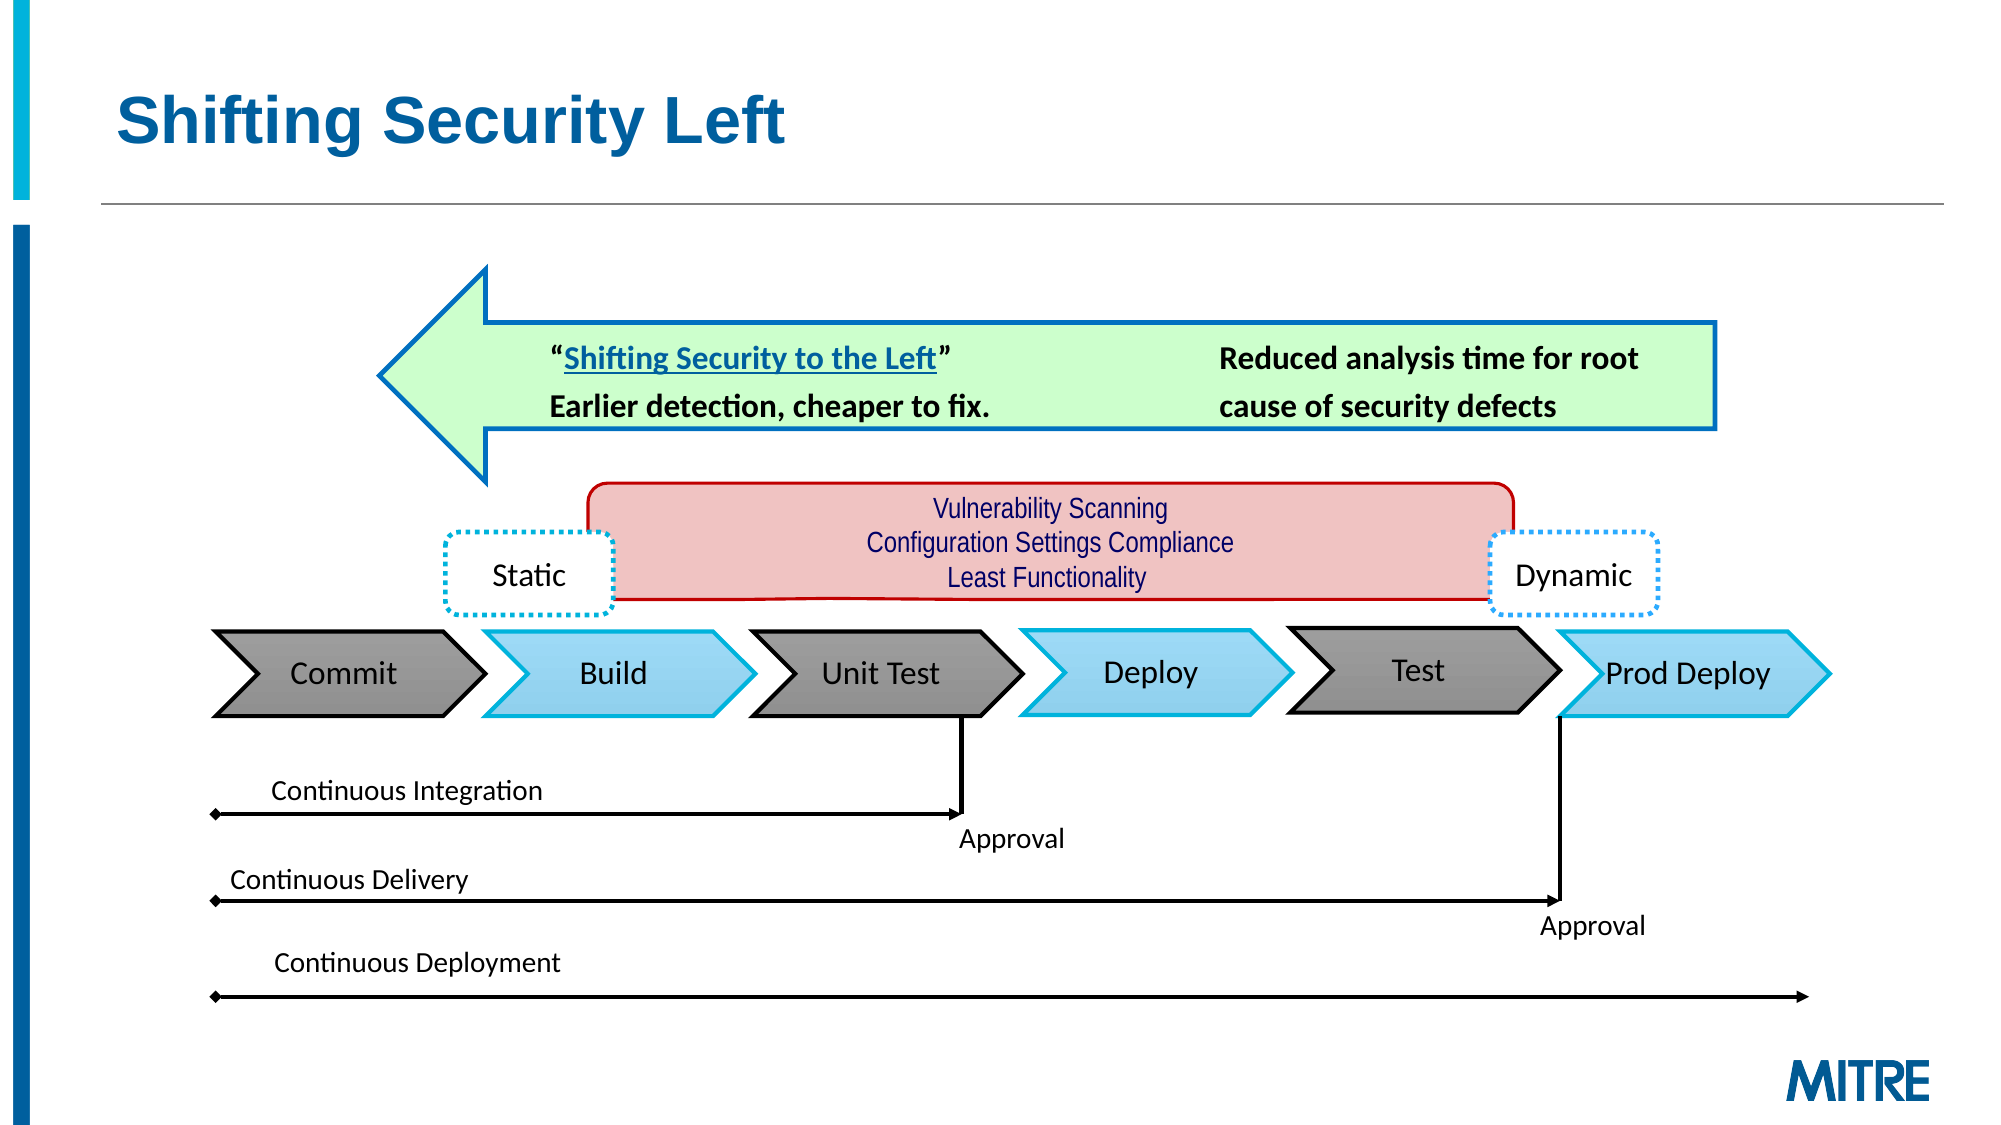

# Shifting Security Left
“Shifting Security to the Left”
Earlier detection, cheaper to fix.
Reduced analysis time for root cause of security defects
Vulnerability Scanning
Configuration Settings Compliance
Least Functionality
Static
Dynamic
Test
Deploy
Commit
Build
Unit Test
Prod Deploy
Continuous Integration
Approval
Continuous Delivery
Approval
Continuous Deployment